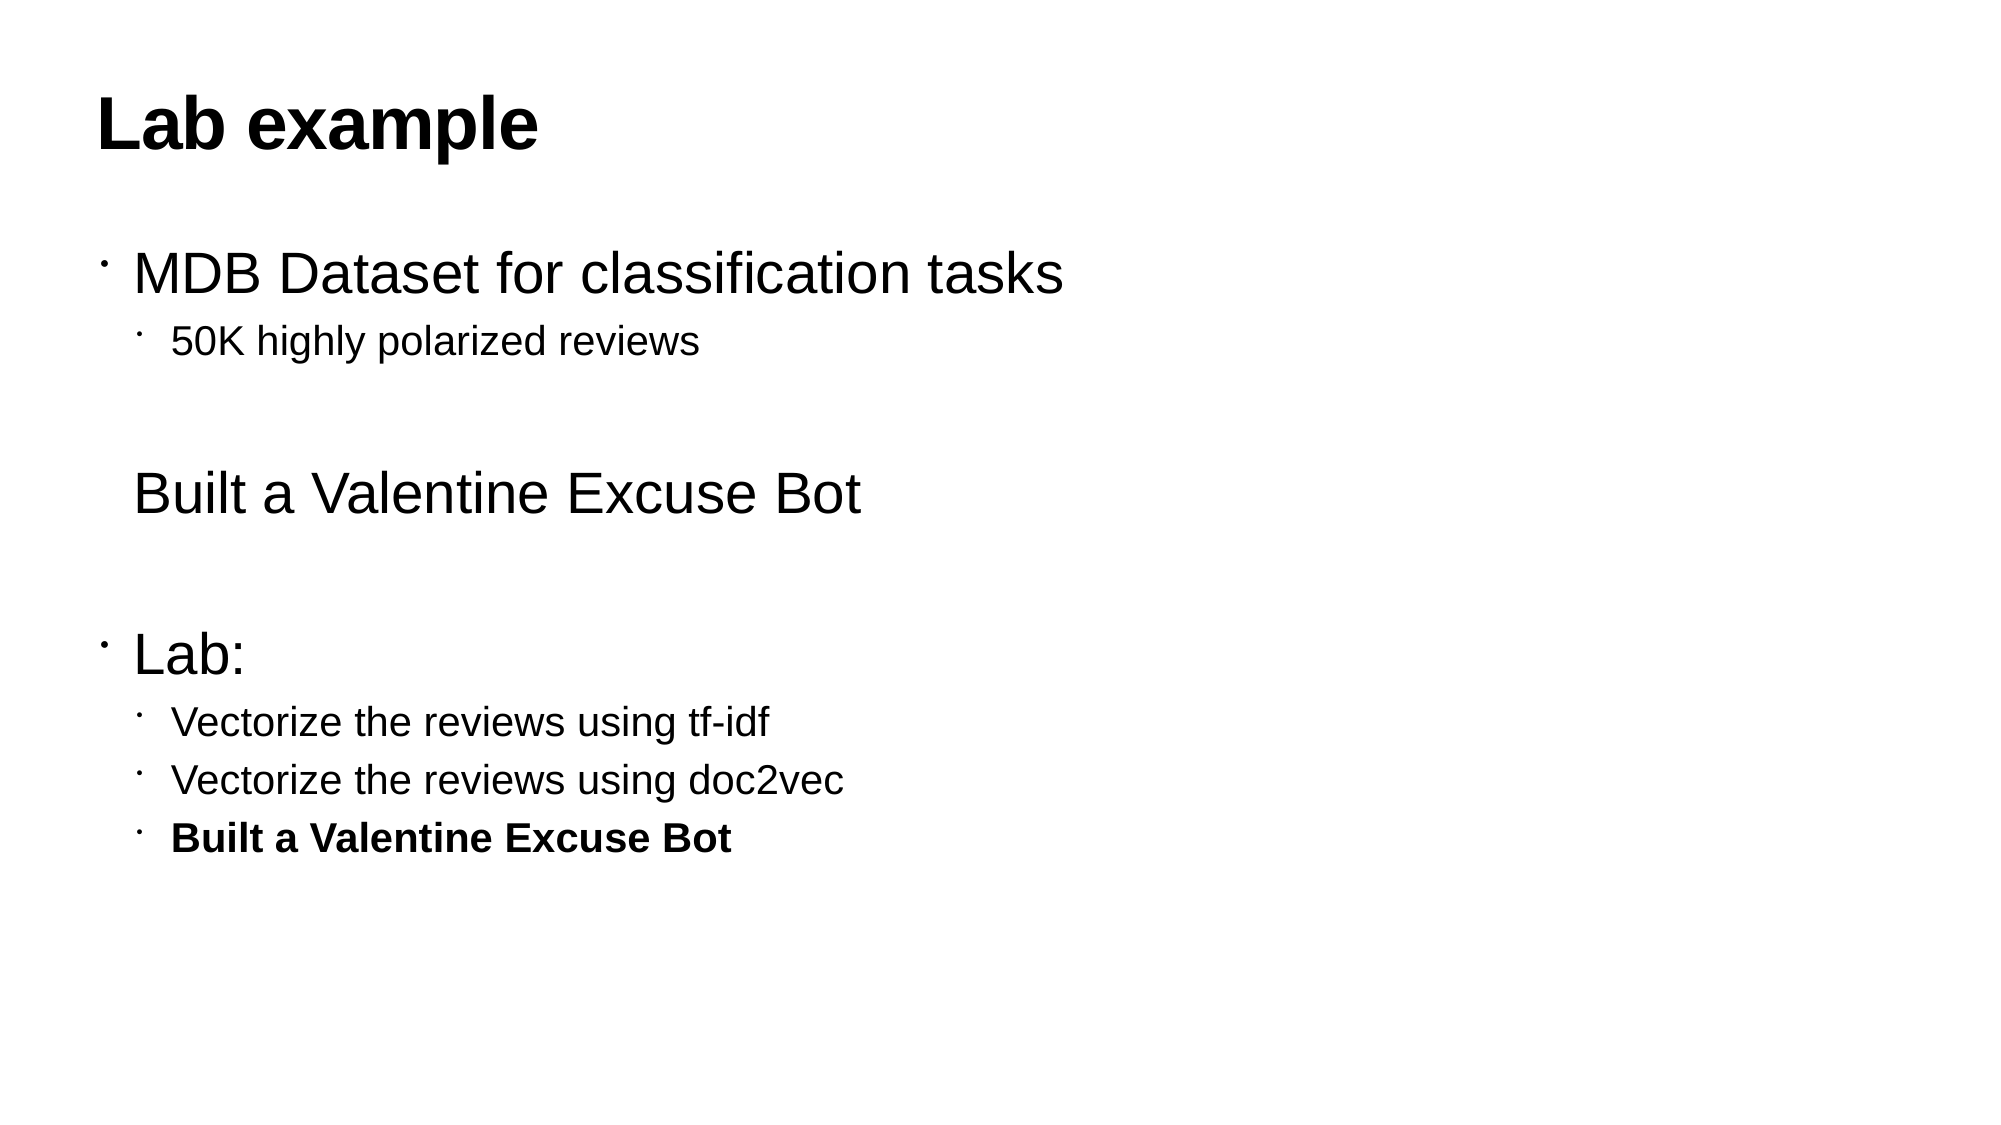

# Lab example
MDB Dataset​ for classification tasks
50K highly polarized reviews​

Built a Valentine Excuse Bot

Lab:
Vectorize the reviews using tf-idf
Vectorize the reviews using doc2vec
Built a Valentine Excuse Bot